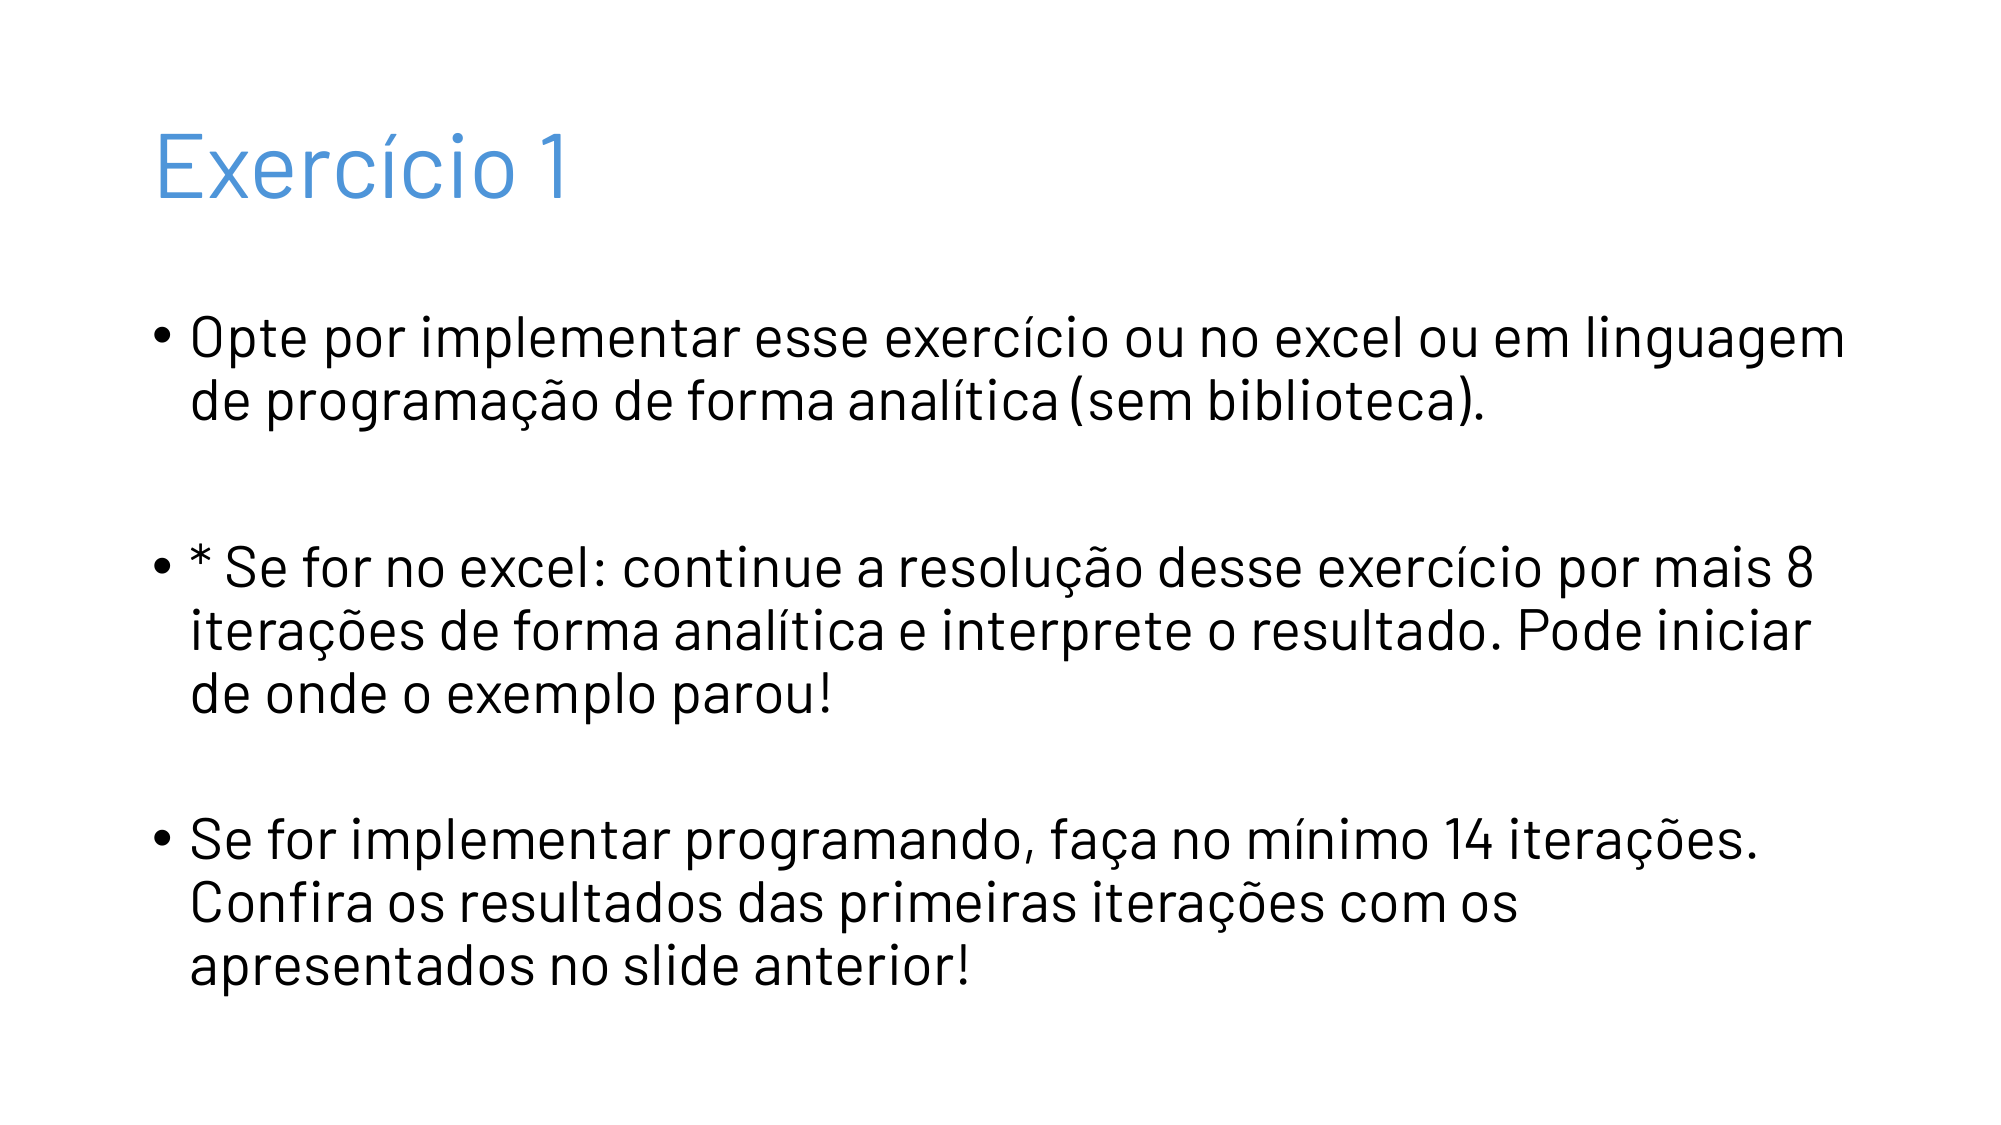

# Exercício 1
Opte por implementar esse exercício ou no excel ou em linguagem de programação de forma analítica (sem biblioteca).

* Se for no excel: continue a resolução desse exercício por mais 8 iterações de forma analítica e interprete o resultado. Pode iniciar de onde o exemplo parou!
Se for implementar programando, faça no mínimo 14 iterações. Confira os resultados das primeiras iterações com os apresentados no slide anterior!